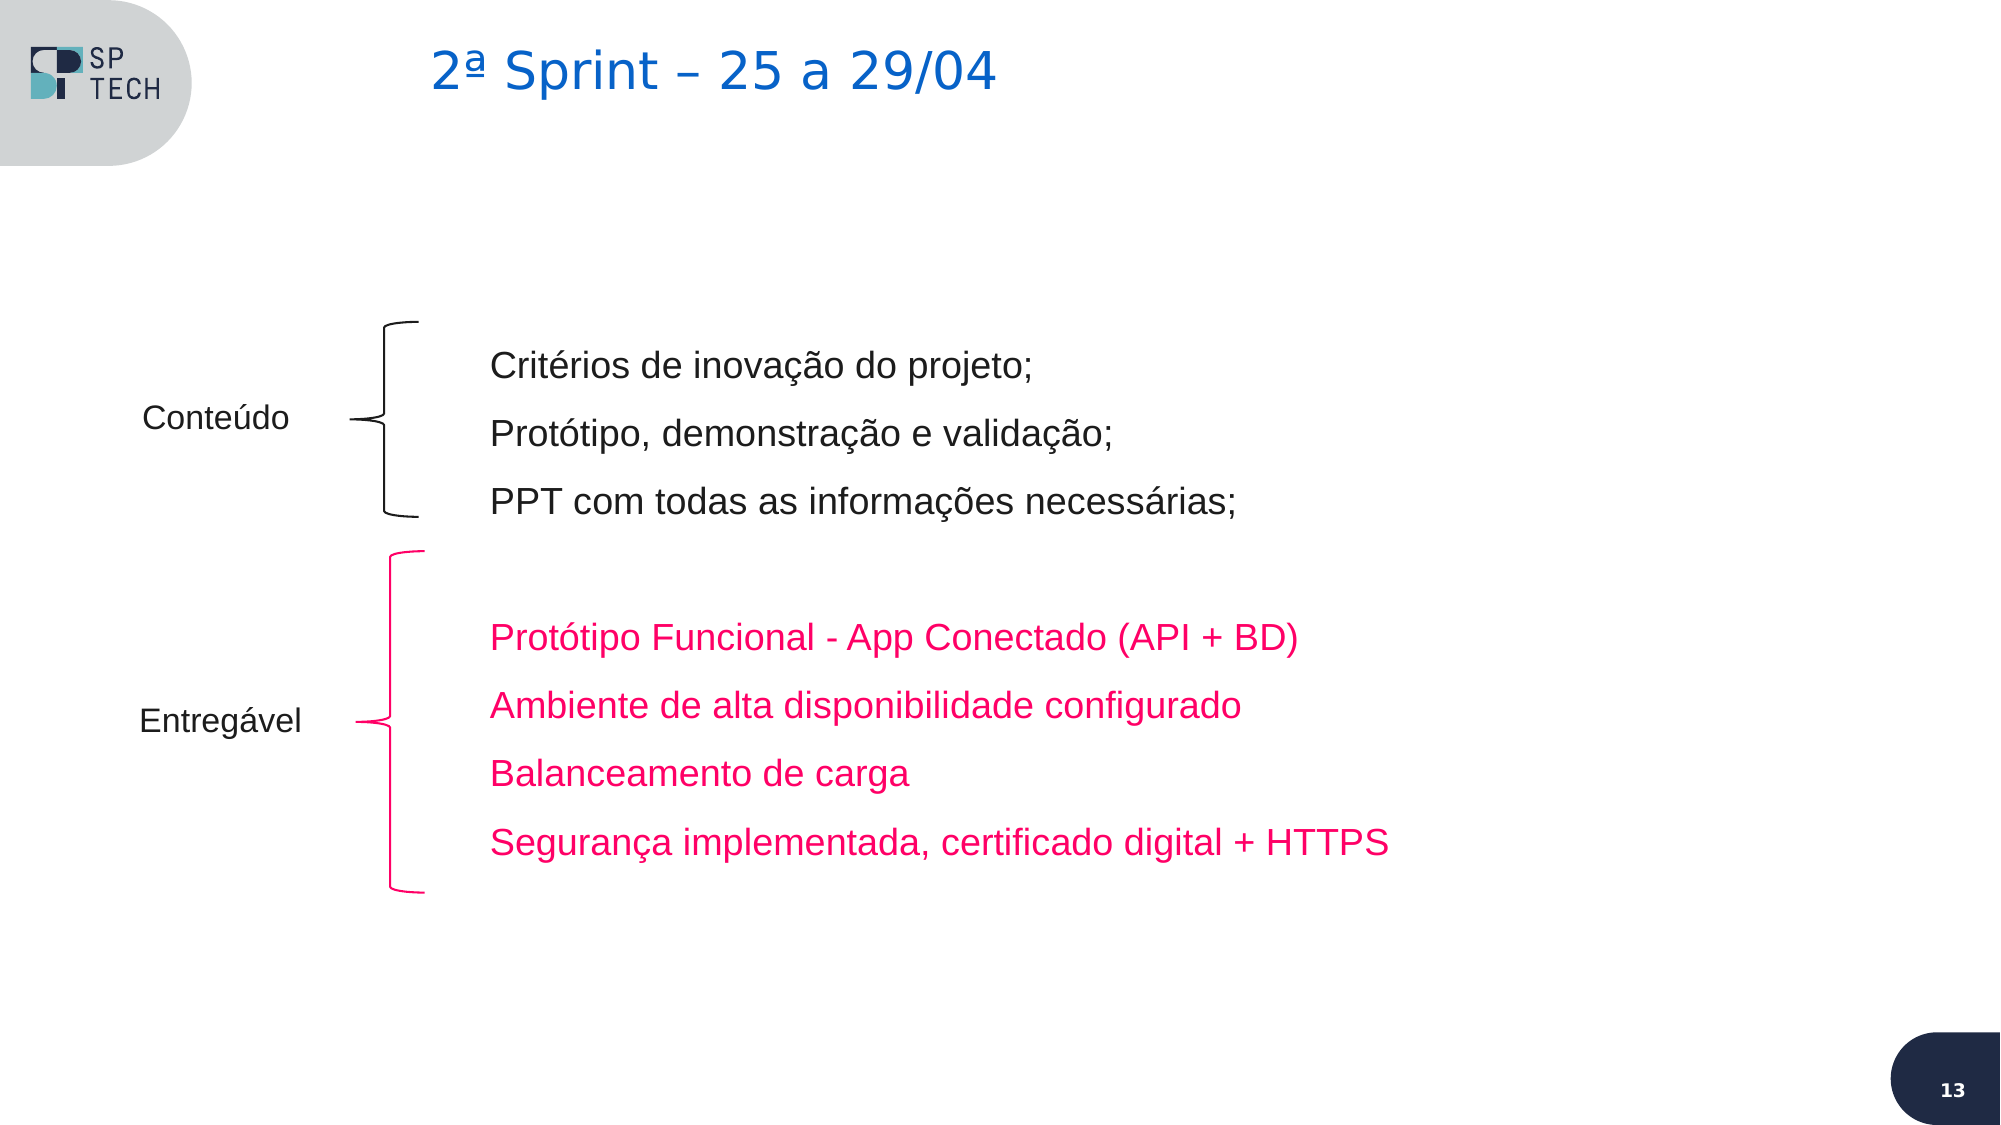

2ª Sprint – 25 a 29/04
Critérios de inovação do projeto;
Protótipo, demonstração e validação;
PPT com todas as informações necessárias;

Protótipo Funcional - App Conectado (API + BD)
Ambiente de alta disponibilidade configurado
Balanceamento de carga
Segurança implementada, certificado digital + HTTPS

Conteúdo

Entregável
13